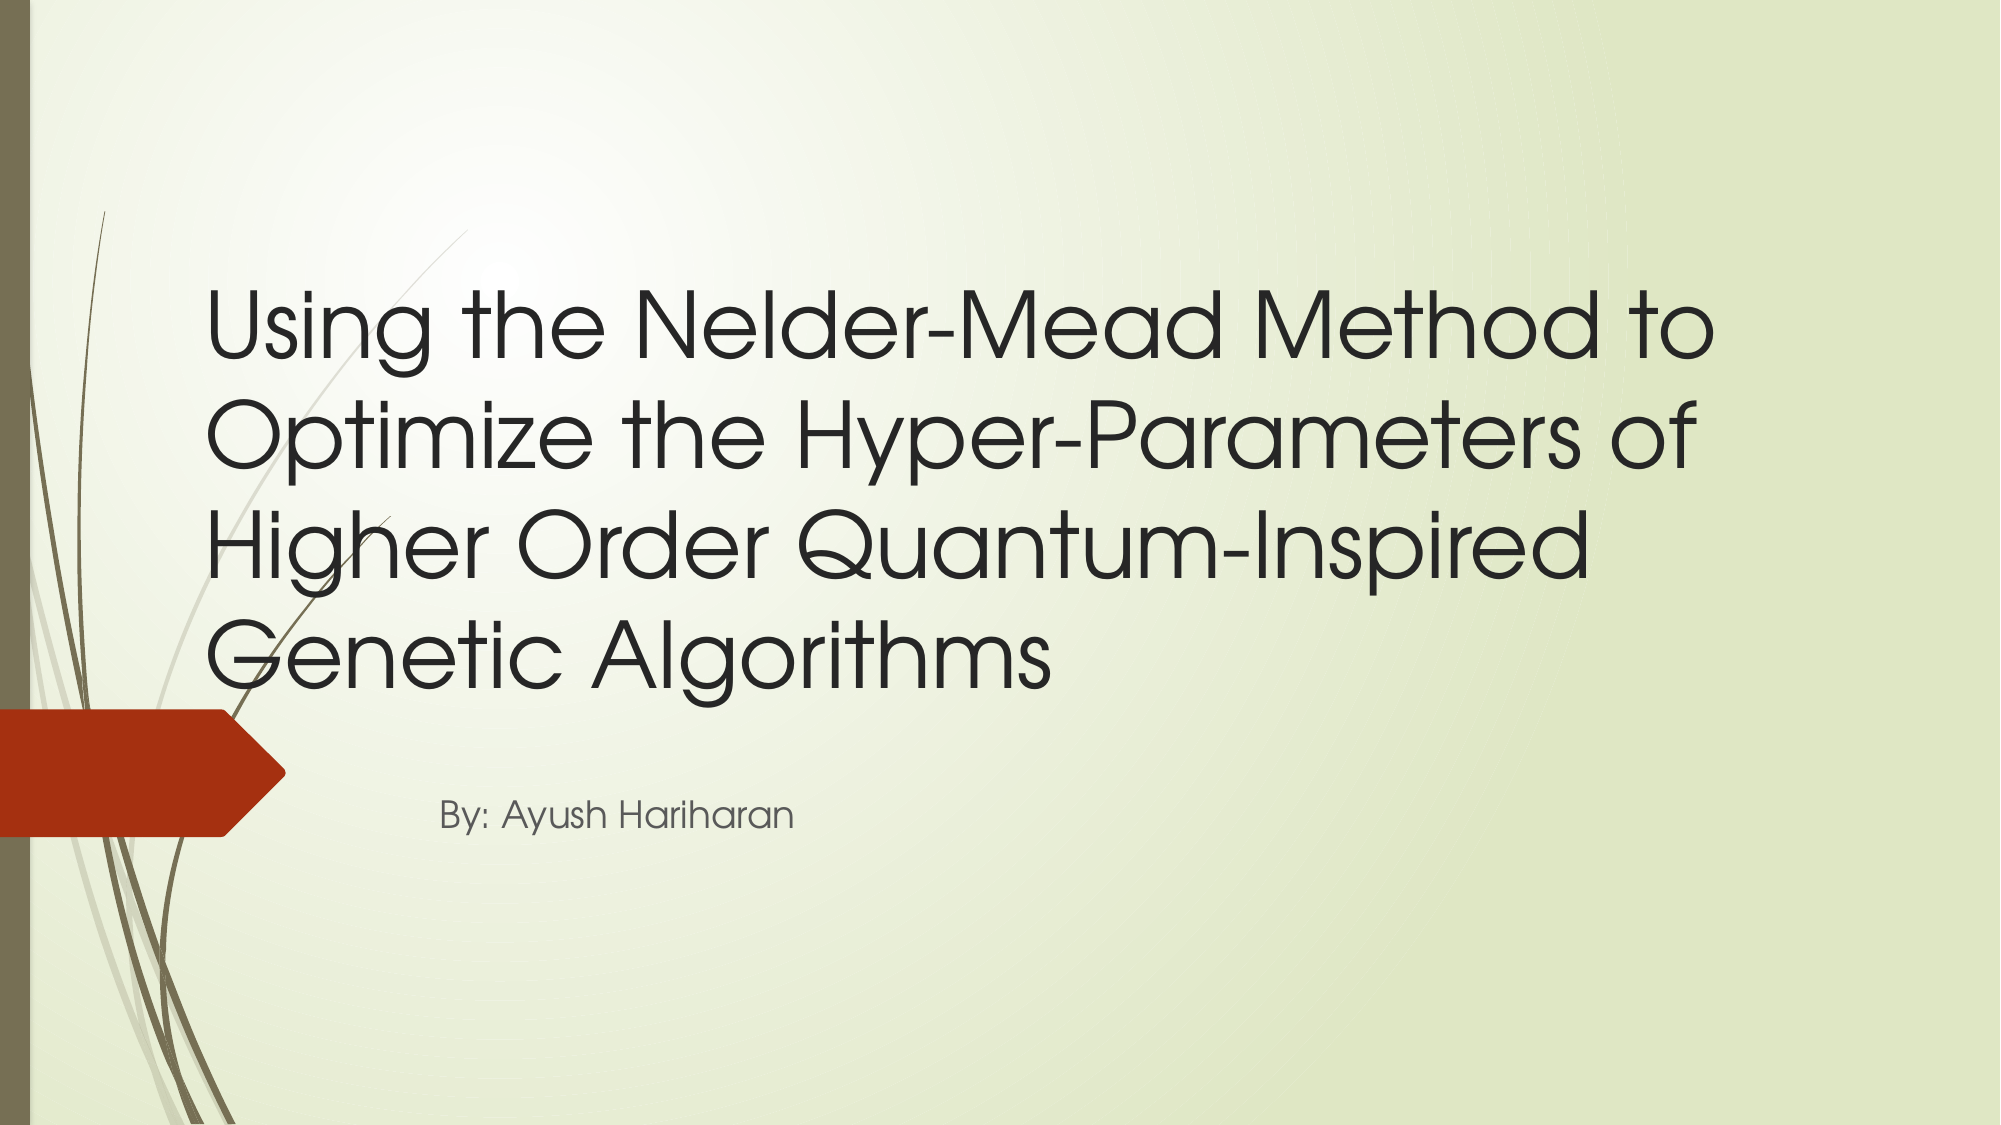

# Using the Nelder-Mead Method to Optimize the Hyper-Parameters of Higher Order Quantum-Inspired Genetic Algorithms
By: Ayush Hariharan